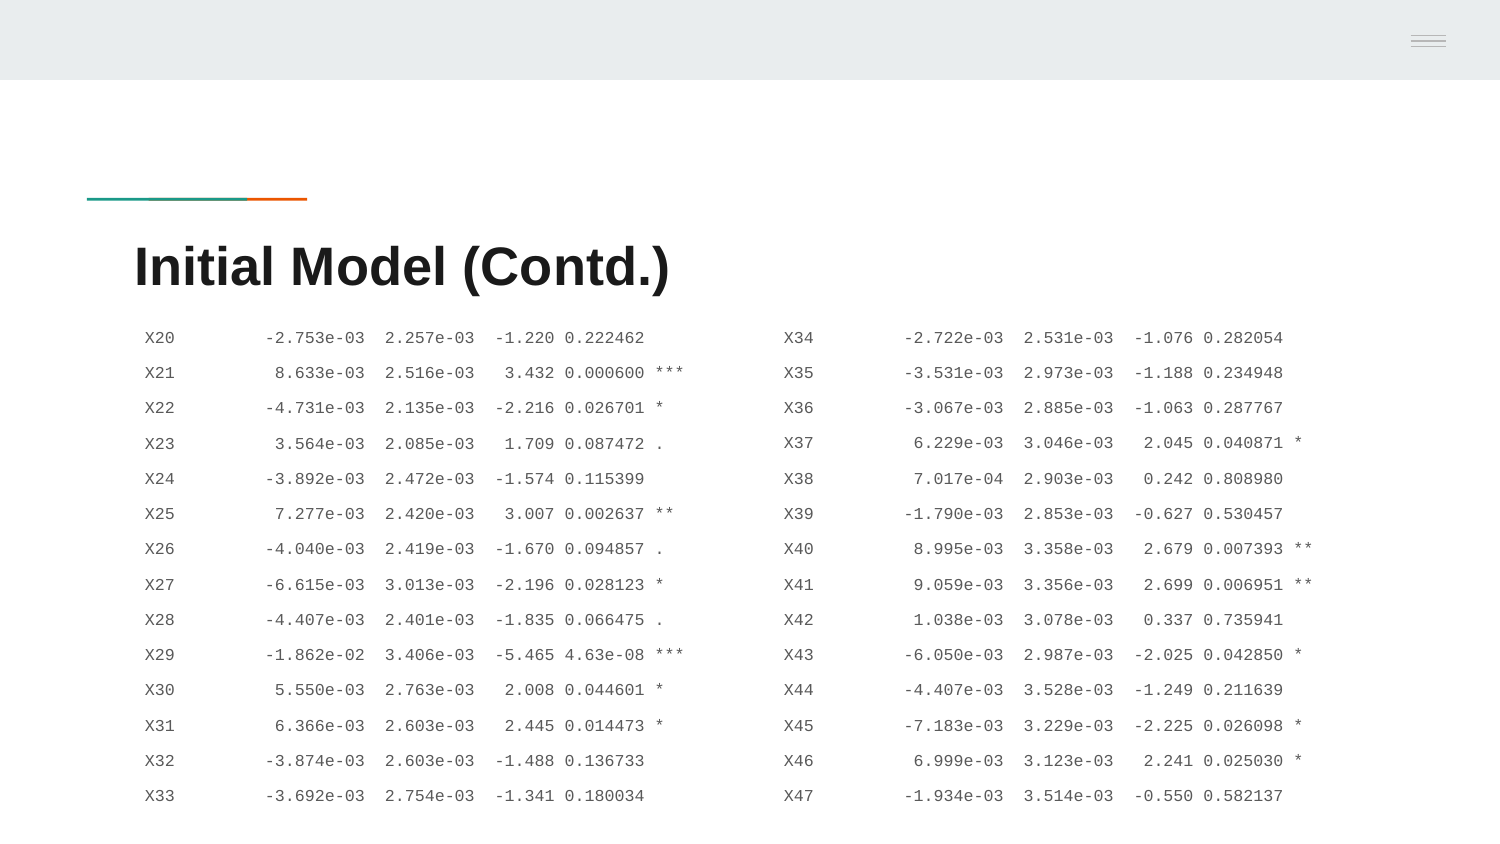

# Initial Model (Contd.)
X20         -2.753e-03  2.257e-03  -1.220 0.222462
X21          8.633e-03  2.516e-03   3.432 0.000600 ***
X22         -4.731e-03  2.135e-03  -2.216 0.026701 *
X23          3.564e-03  2.085e-03   1.709 0.087472 .
X24         -3.892e-03  2.472e-03  -1.574 0.115399
X25          7.277e-03  2.420e-03   3.007 0.002637 **
X26         -4.040e-03  2.419e-03  -1.670 0.094857 .
X27         -6.615e-03  3.013e-03  -2.196 0.028123 *
X28         -4.407e-03  2.401e-03  -1.835 0.066475 .
X29         -1.862e-02  3.406e-03  -5.465 4.63e-08 ***
X30          5.550e-03  2.763e-03   2.008 0.044601 *
X31          6.366e-03  2.603e-03   2.445 0.014473 *
X32         -3.874e-03  2.603e-03  -1.488 0.136733
X33         -3.692e-03  2.754e-03  -1.341 0.180034

X34         -2.722e-03  2.531e-03  -1.076 0.282054
X35         -3.531e-03  2.973e-03  -1.188 0.234948
X36         -3.067e-03  2.885e-03  -1.063 0.287767
X37          6.229e-03  3.046e-03   2.045 0.040871 *
X38          7.017e-04  2.903e-03   0.242 0.808980
X39         -1.790e-03  2.853e-03  -0.627 0.530457
X40          8.995e-03  3.358e-03   2.679 0.007393 **
X41          9.059e-03  3.356e-03   2.699 0.006951 **
X42          1.038e-03  3.078e-03   0.337 0.735941
X43         -6.050e-03  2.987e-03  -2.025 0.042850 *
X44         -4.407e-03  3.528e-03  -1.249 0.211639
X45         -7.183e-03  3.229e-03  -2.225 0.026098 *
X46          6.999e-03  3.123e-03   2.241 0.025030 *
X47         -1.934e-03  3.514e-03  -0.550 0.582137